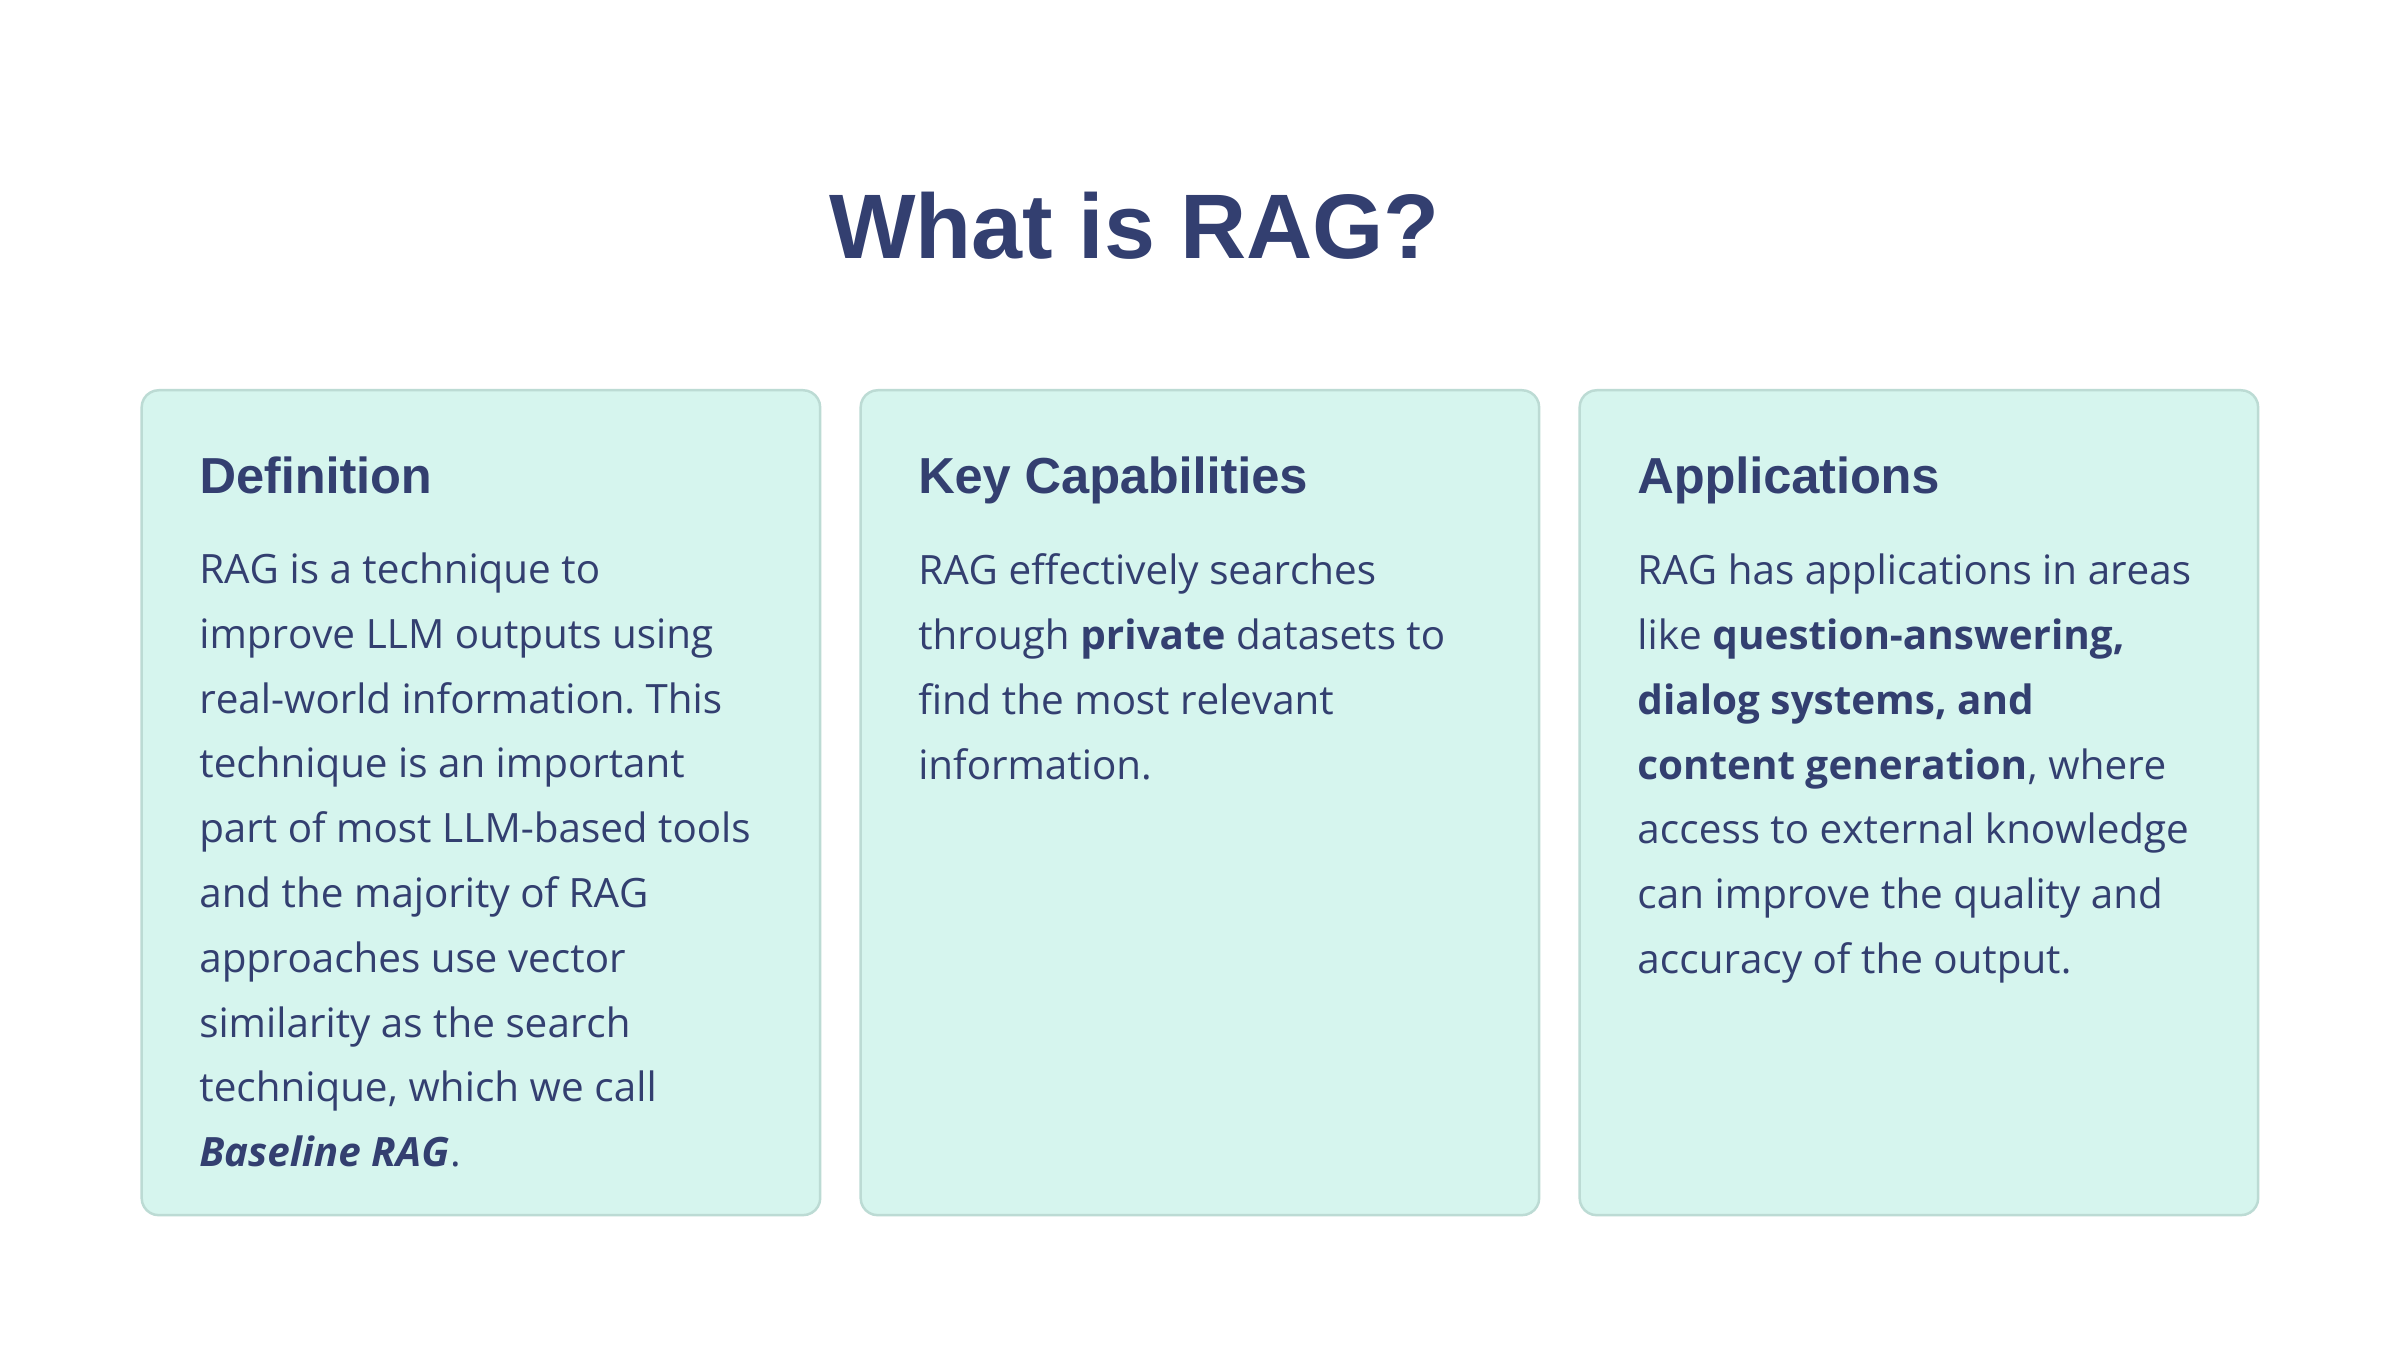

What is RAG?

Definition
Key Capabilities
Applications
RAG is a technique to improve LLM outputs using real-world information. This technique is an important part of most LLM-based tools and the majority of RAG approaches use vector similarity as the search technique, which we call Baseline RAG.
RAG effectively searches through private datasets to find the most relevant information.
RAG has applications in areas like question-answering, dialog systems, and content generation, where access to external knowledge can improve the quality and accuracy of the output.